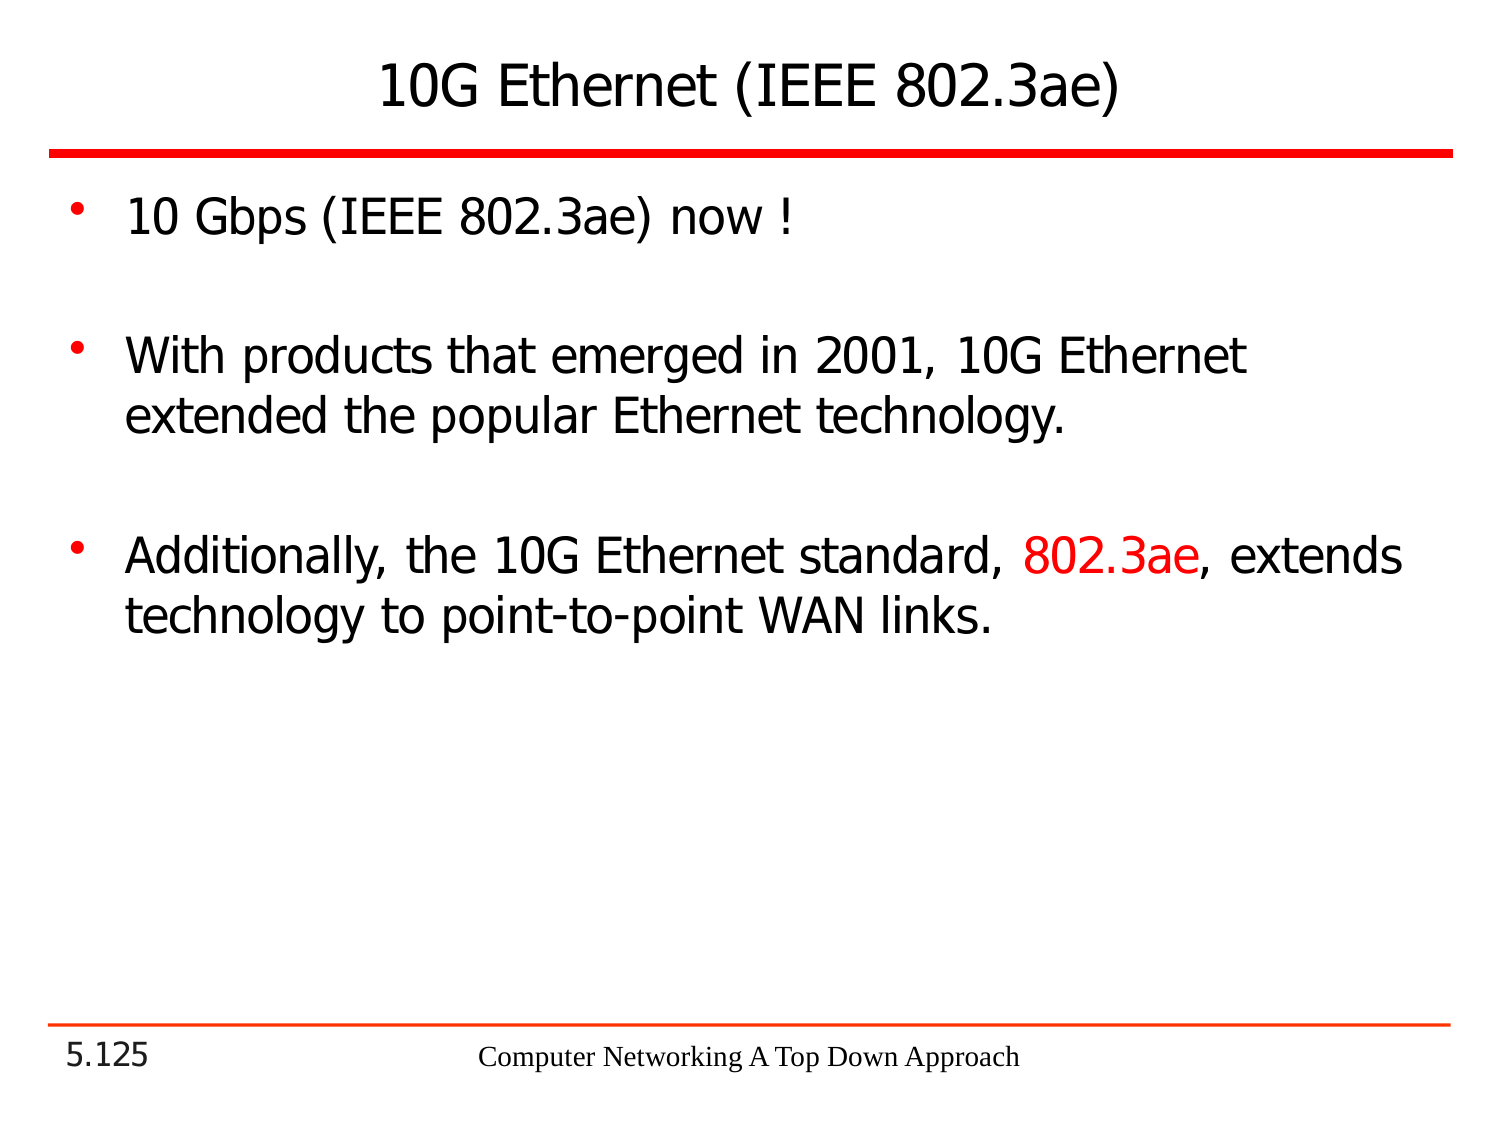

# 10G Ethernet (IEEE 802.3ae)
10 Gbps (IEEE 802.3ae) now !

With products that emerged in 2001, 10G Ethernet extended the popular Ethernet technology.

Additionally, the 10G Ethernet standard, 802.3ae, extends technology to point-to-point WAN links.